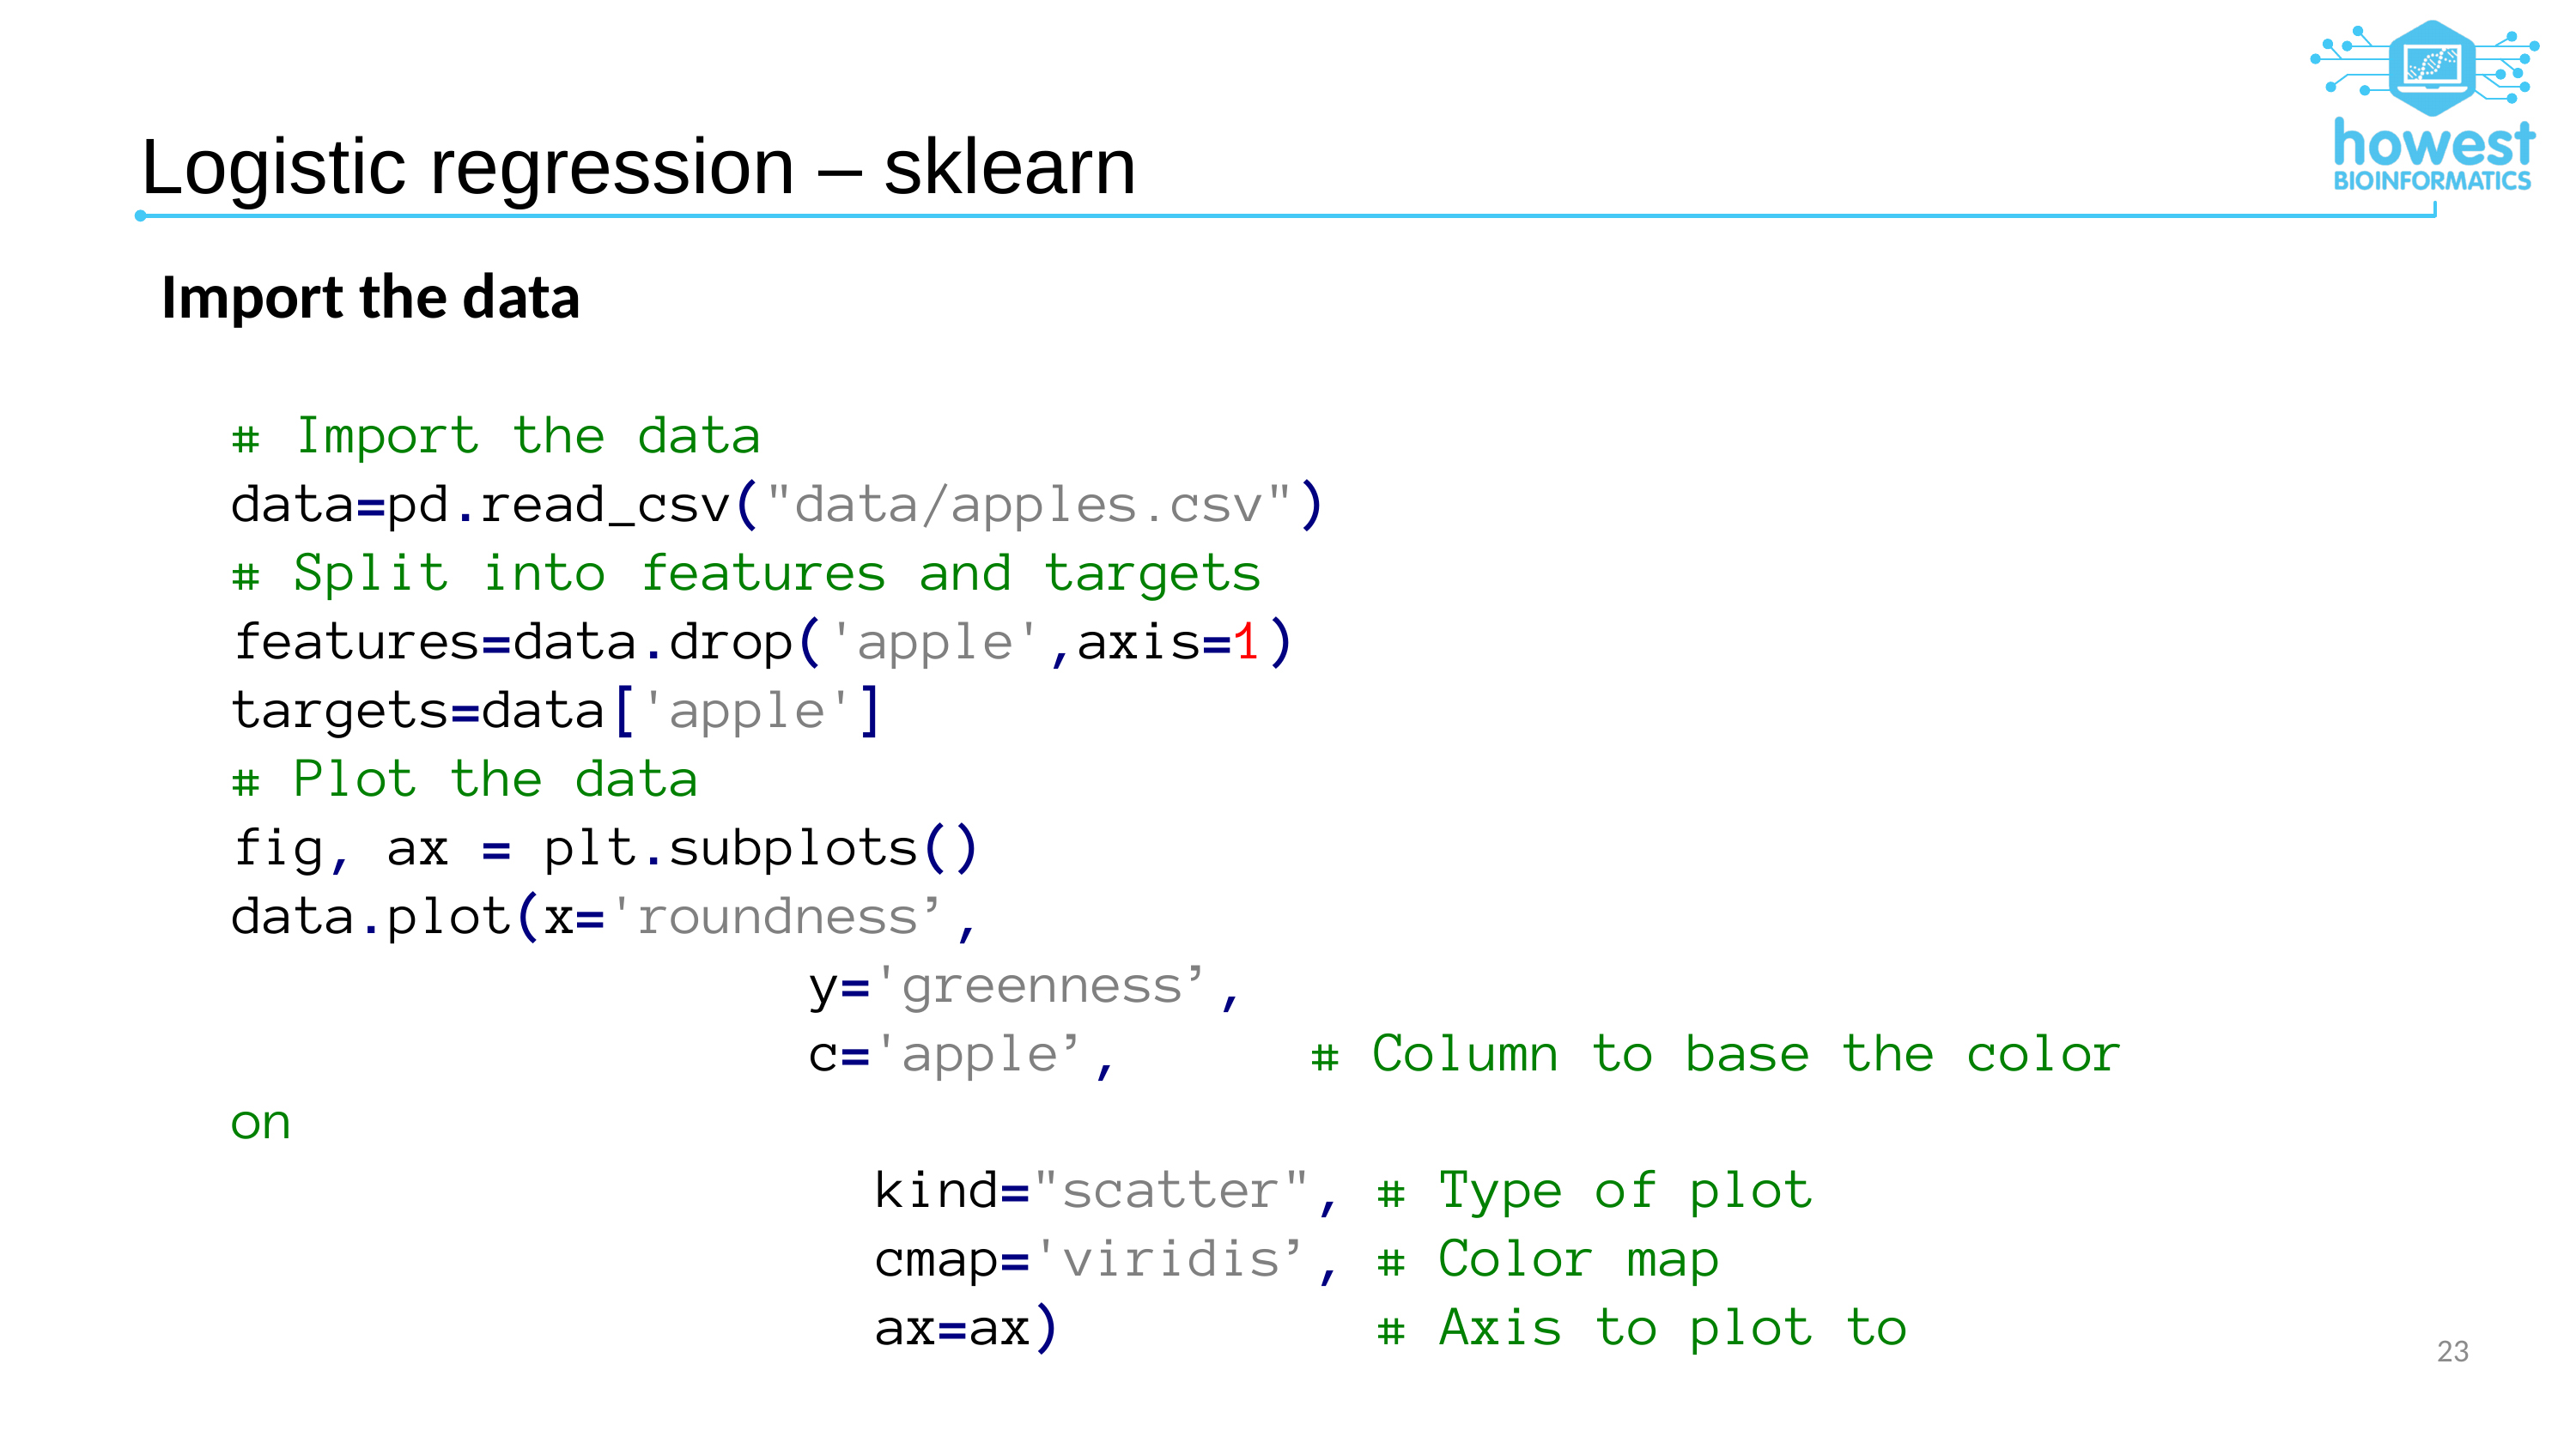

# Logistic regression – sklearn
Import the data

# Import the data
data=pd.read_csv("data/apples.csv")
# Split into features and targets
features=data.drop('apple',axis=1)
targets=data['apple']
# Plot the data
fig, ax = plt.subplots()
data.plot(x='roundness’,
				  y='greenness’,
				  c='apple’,      # Column to base the color on
					kind="scatter", # Type of plot
					cmap='viridis’, # Color map
					ax=ax)          # Axis to plot to
23